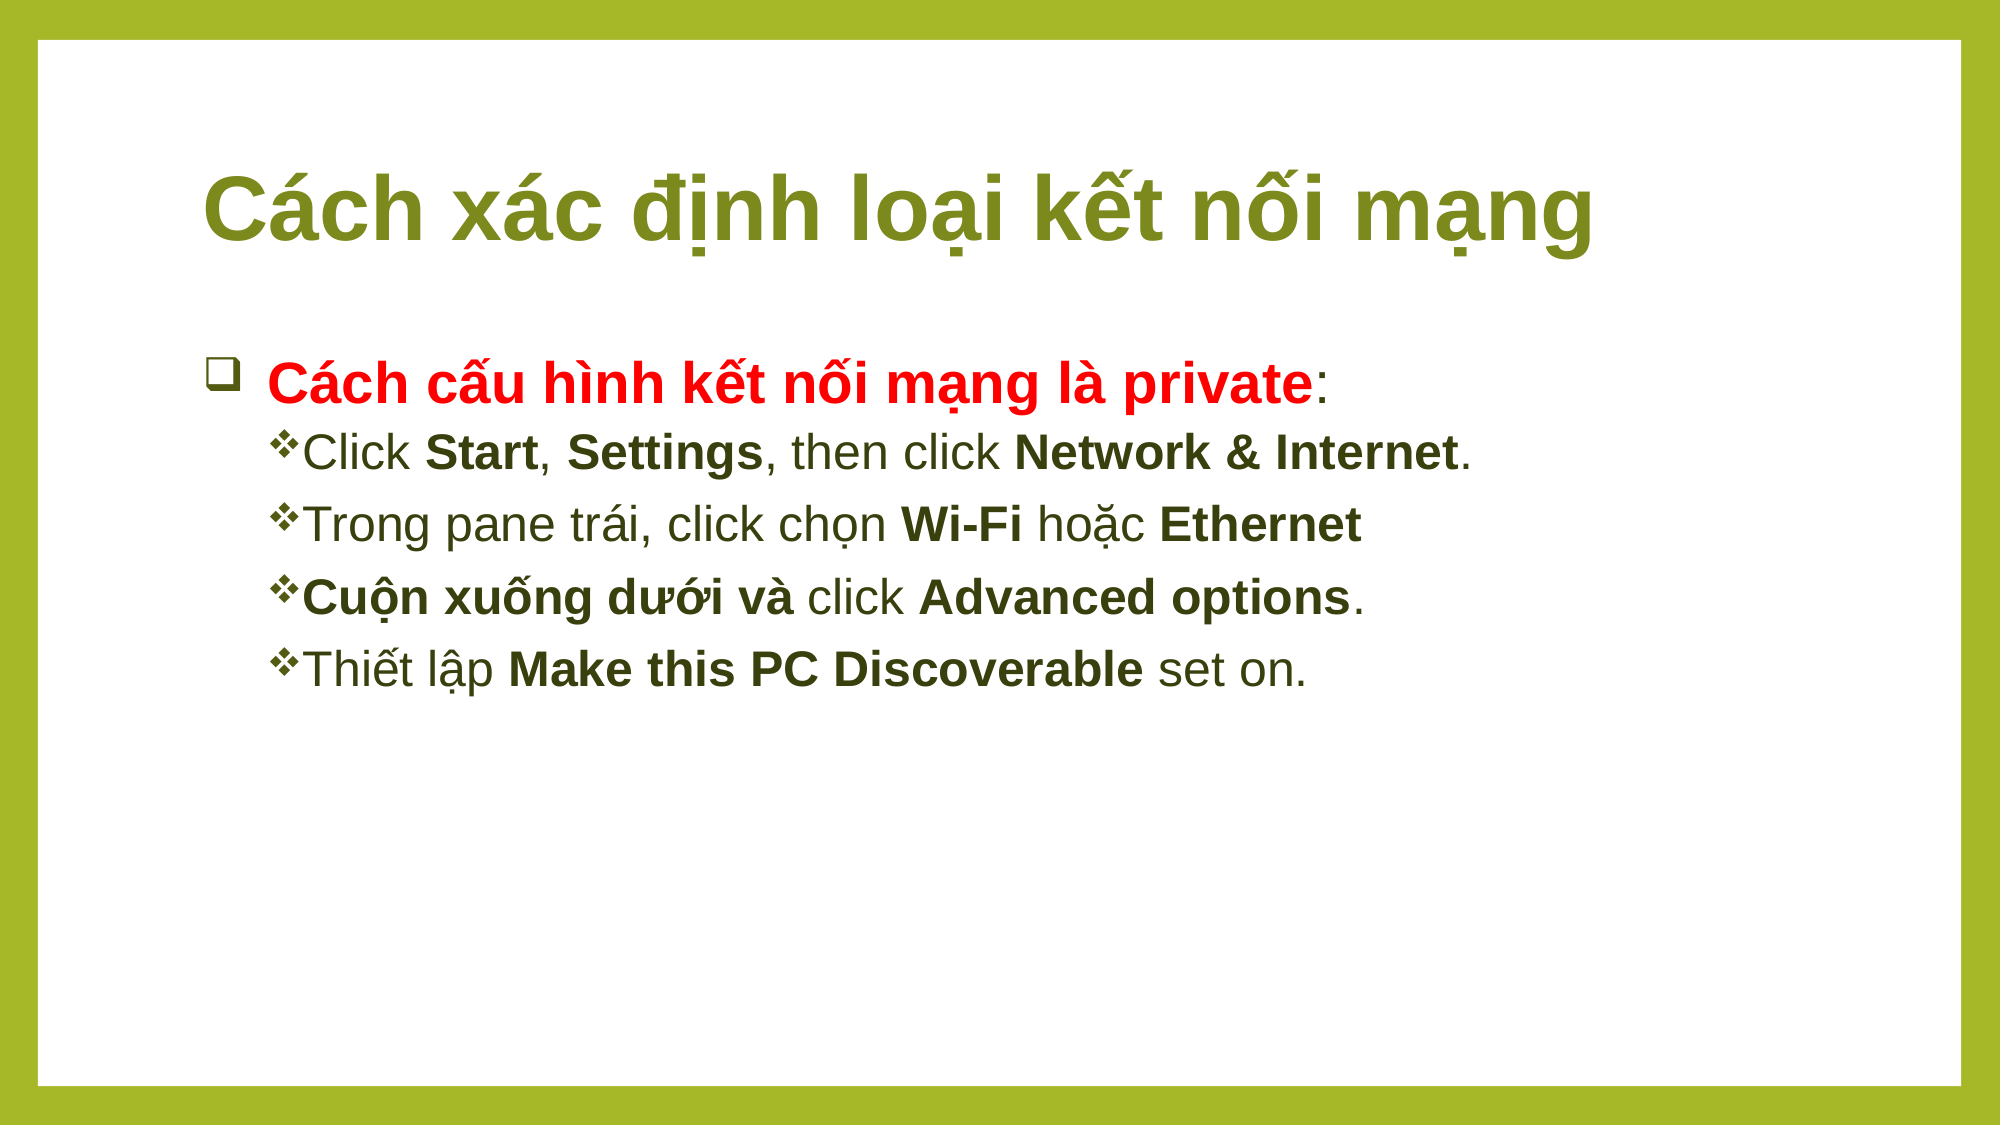

# Cách xác định loại kết nối mạng
Cách cấu hình kết nối mạng là private:
Click Start, Settings, then click Network & Internet.
Trong pane trái, click chọn Wi-Fi hoặc Ethernet
Cuộn xuống dưới và click Advanced options.
Thiết lập Make this PC Discoverable set on.